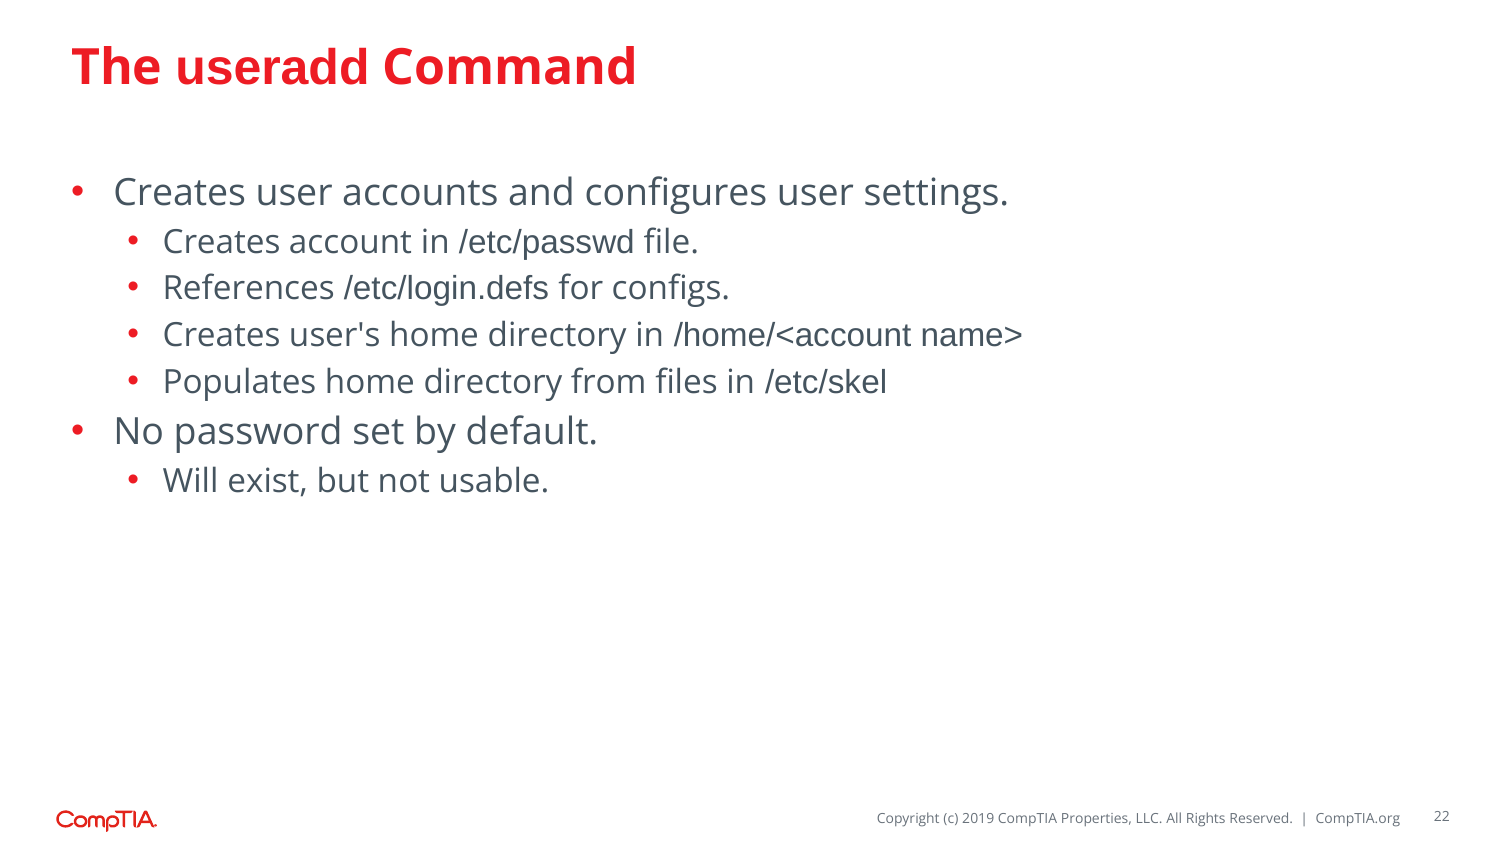

# The useradd Command
Creates user accounts and configures user settings.
Creates account in /etc/passwd file.
References /etc/login.defs for configs.
Creates user's home directory in /home/<account name>
Populates home directory from files in /etc/skel
No password set by default.
Will exist, but not usable.
22